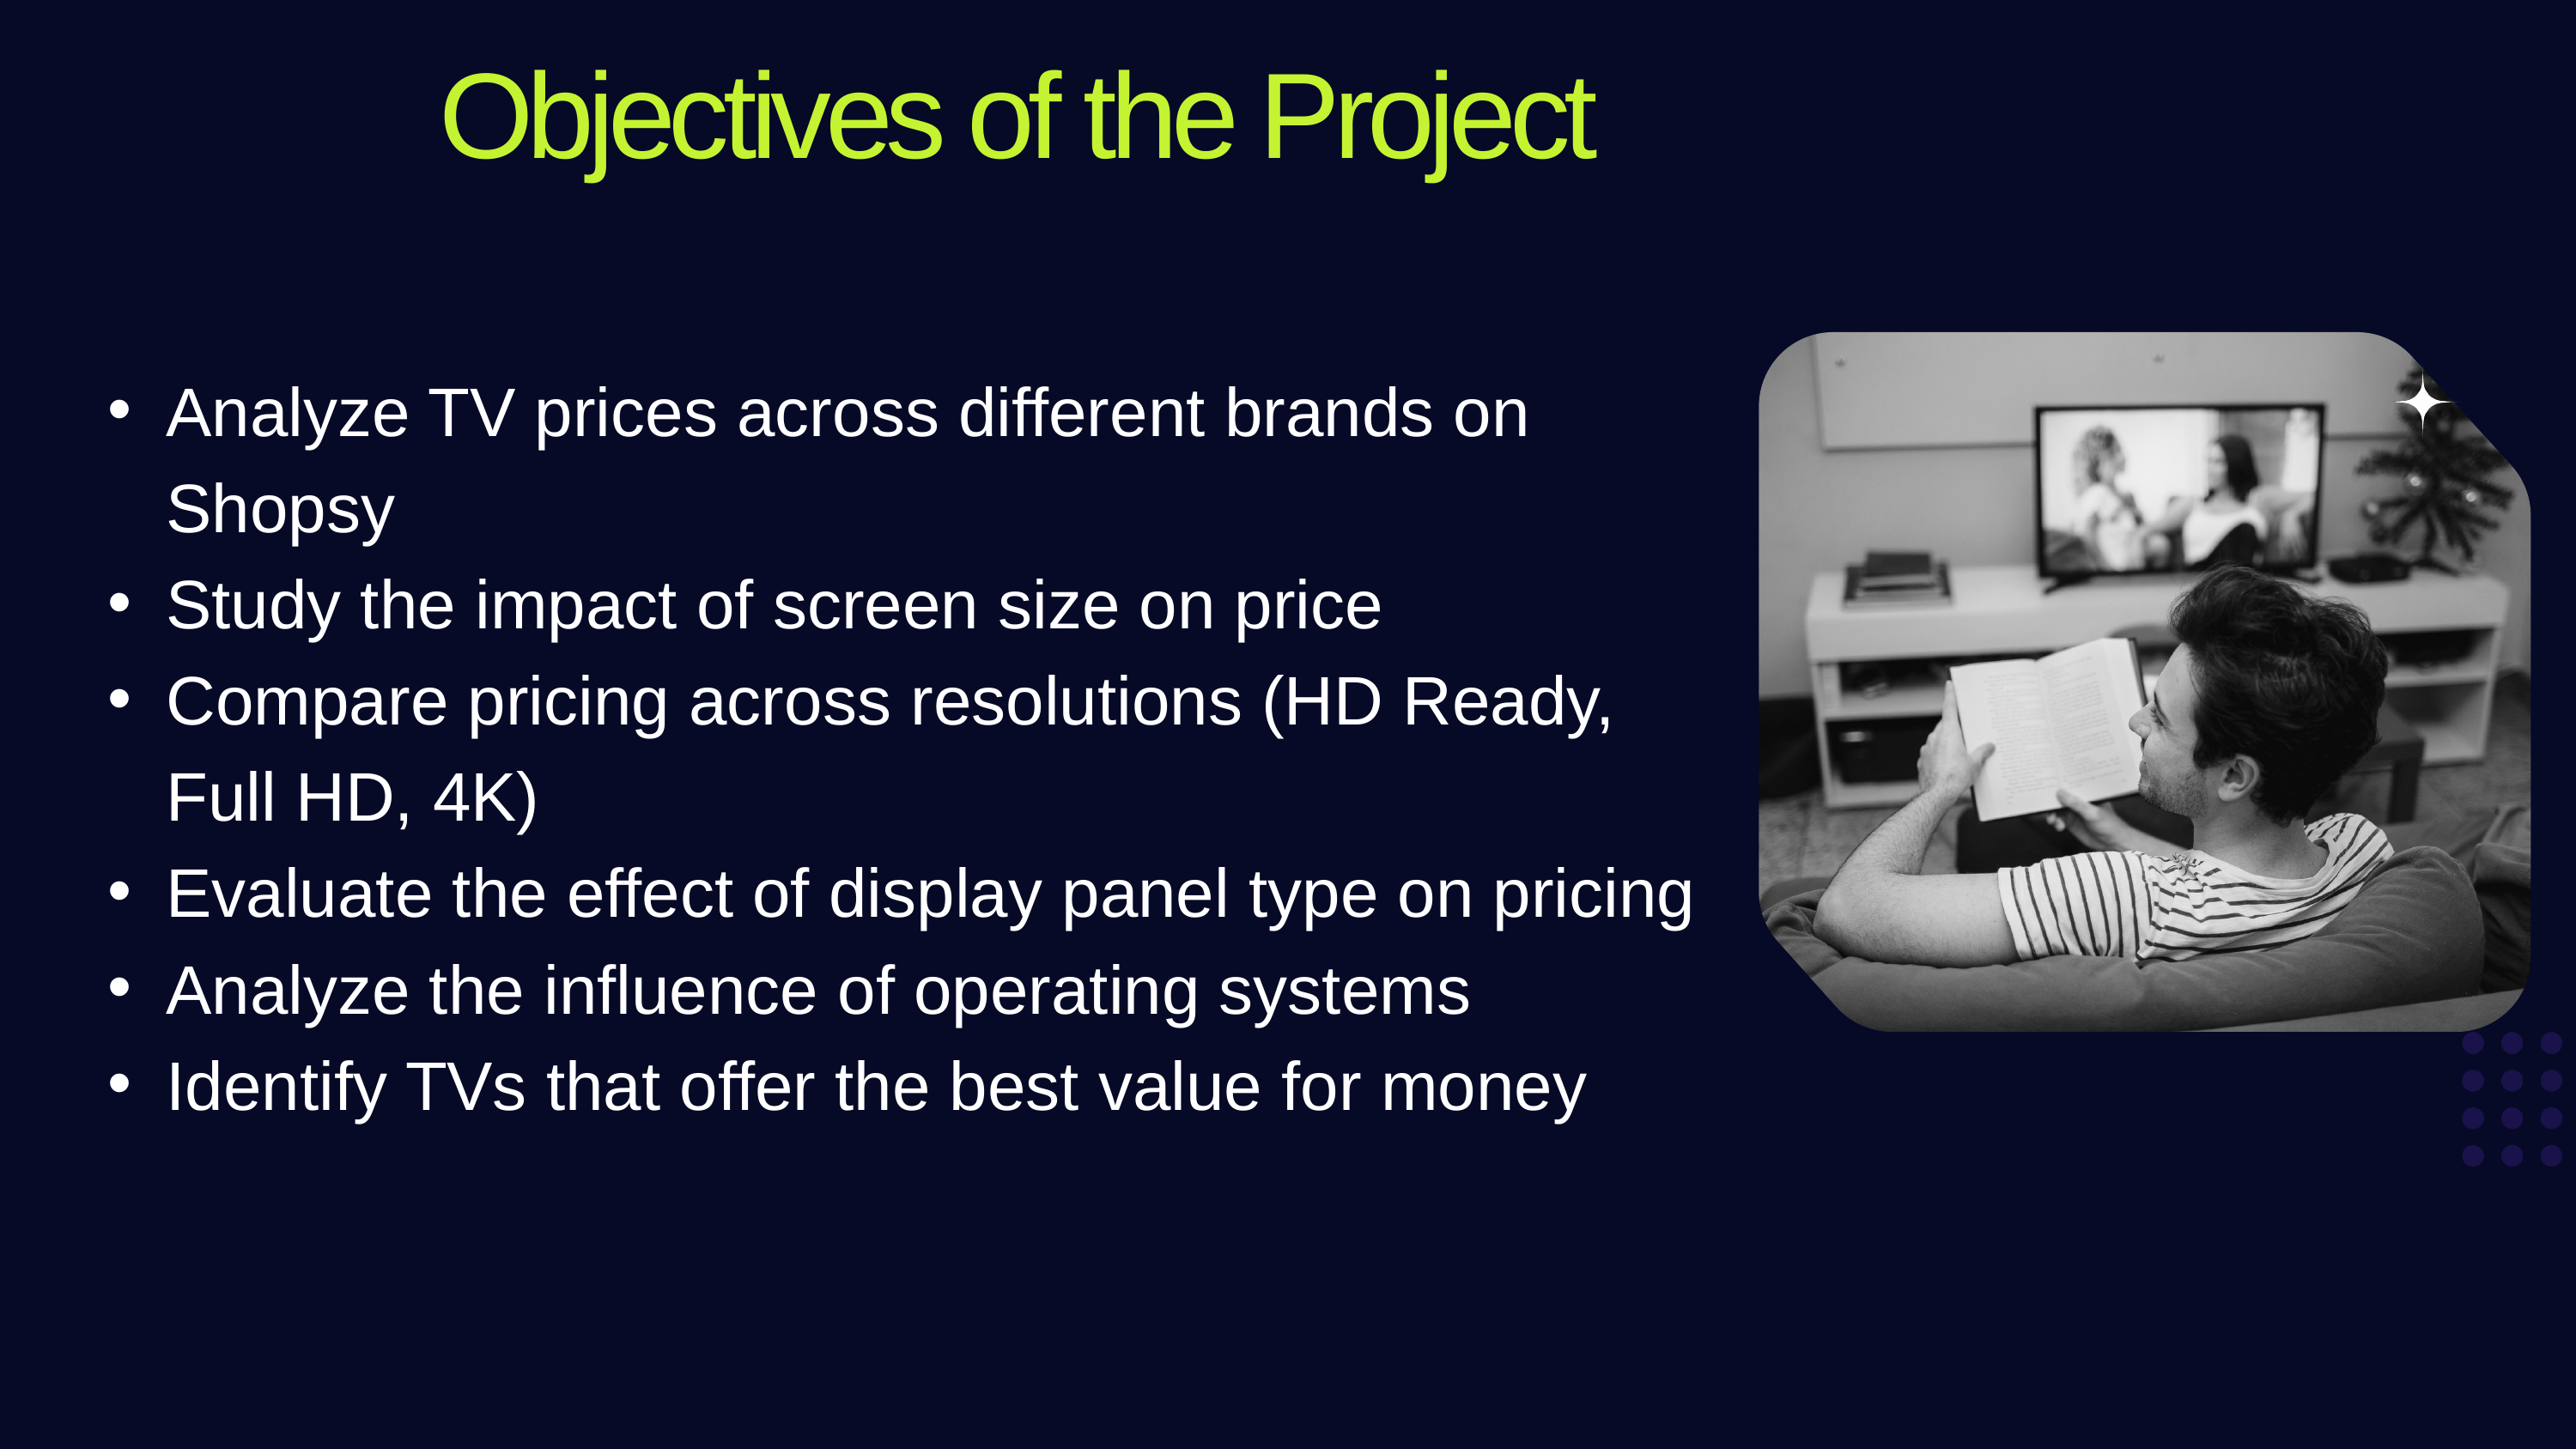

Objectives of the Project

Analyze TV prices across different brands on Shopsy
Study the impact of screen size on price
Compare pricing across resolutions (HD Ready, Full HD, 4K)
Evaluate the effect of display panel type on pricing
Analyze the influence of operating systems
Identify TVs that offer the best value for money